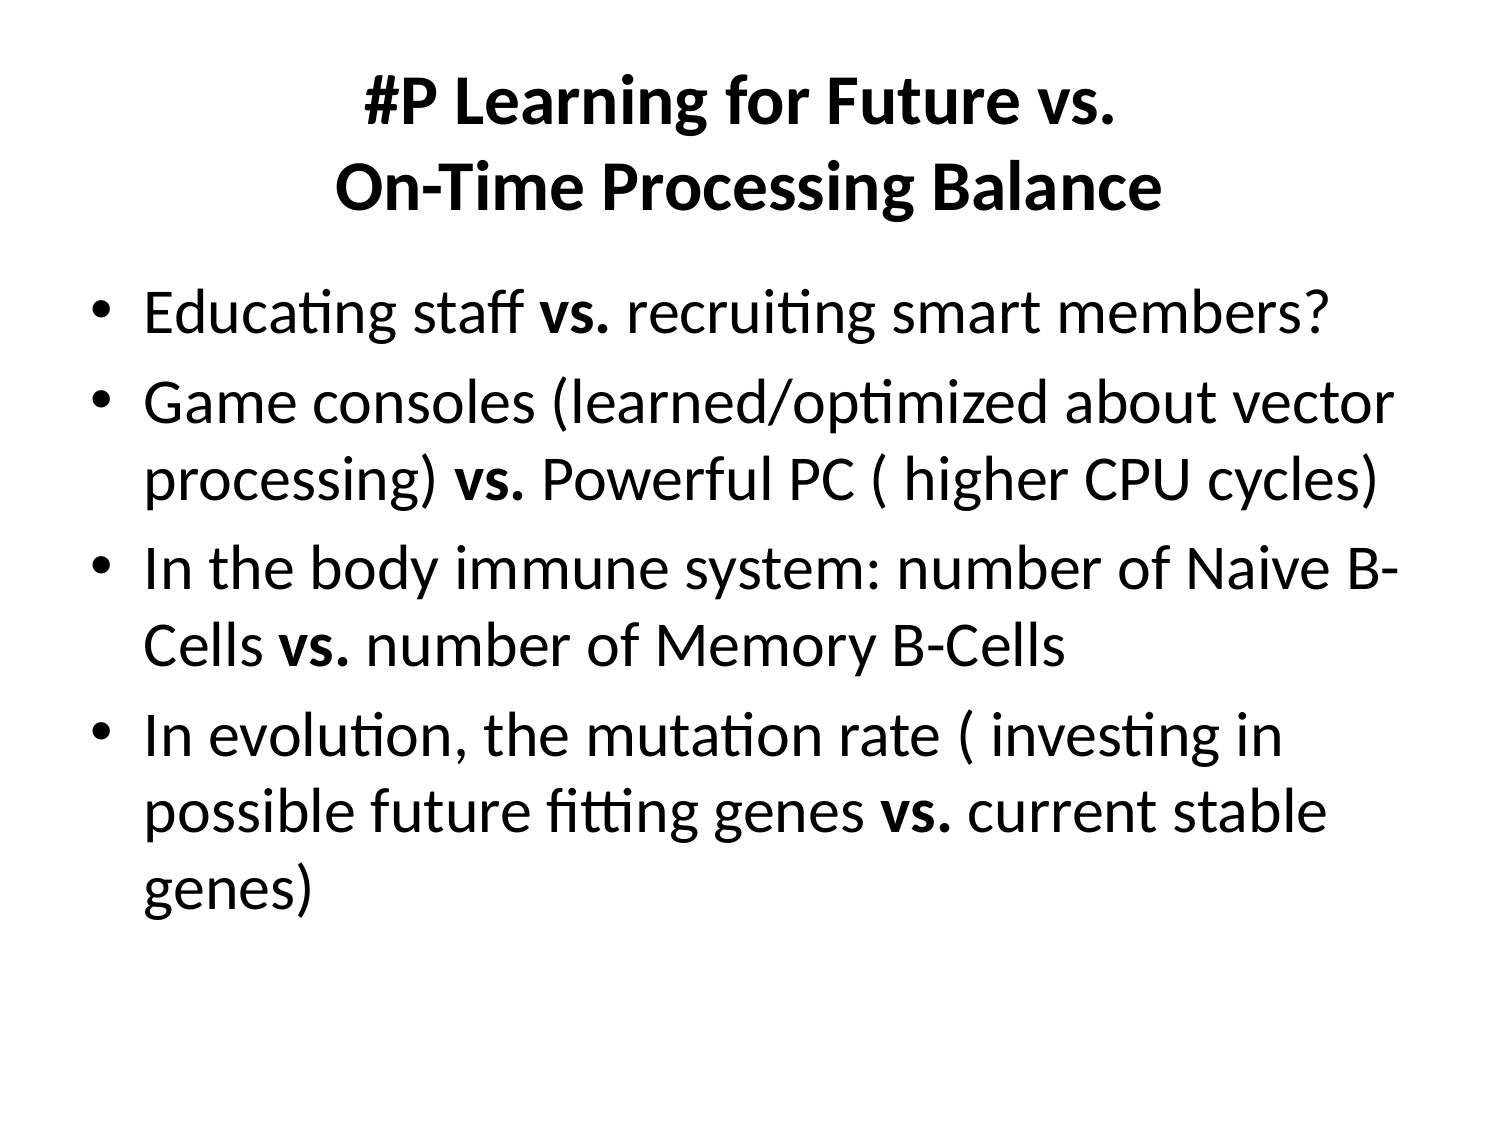

# #P Learning for Future vs. On-Time Processing Balance
Educating staff vs. recruiting smart members?
Game consoles (learned/optimized about vector processing) vs. Powerful PC ( higher CPU cycles)
In the body immune system: number of Naive B-Cells vs. number of Memory B-Cells
In evolution, the mutation rate ( investing in possible future fitting genes vs. current stable genes)